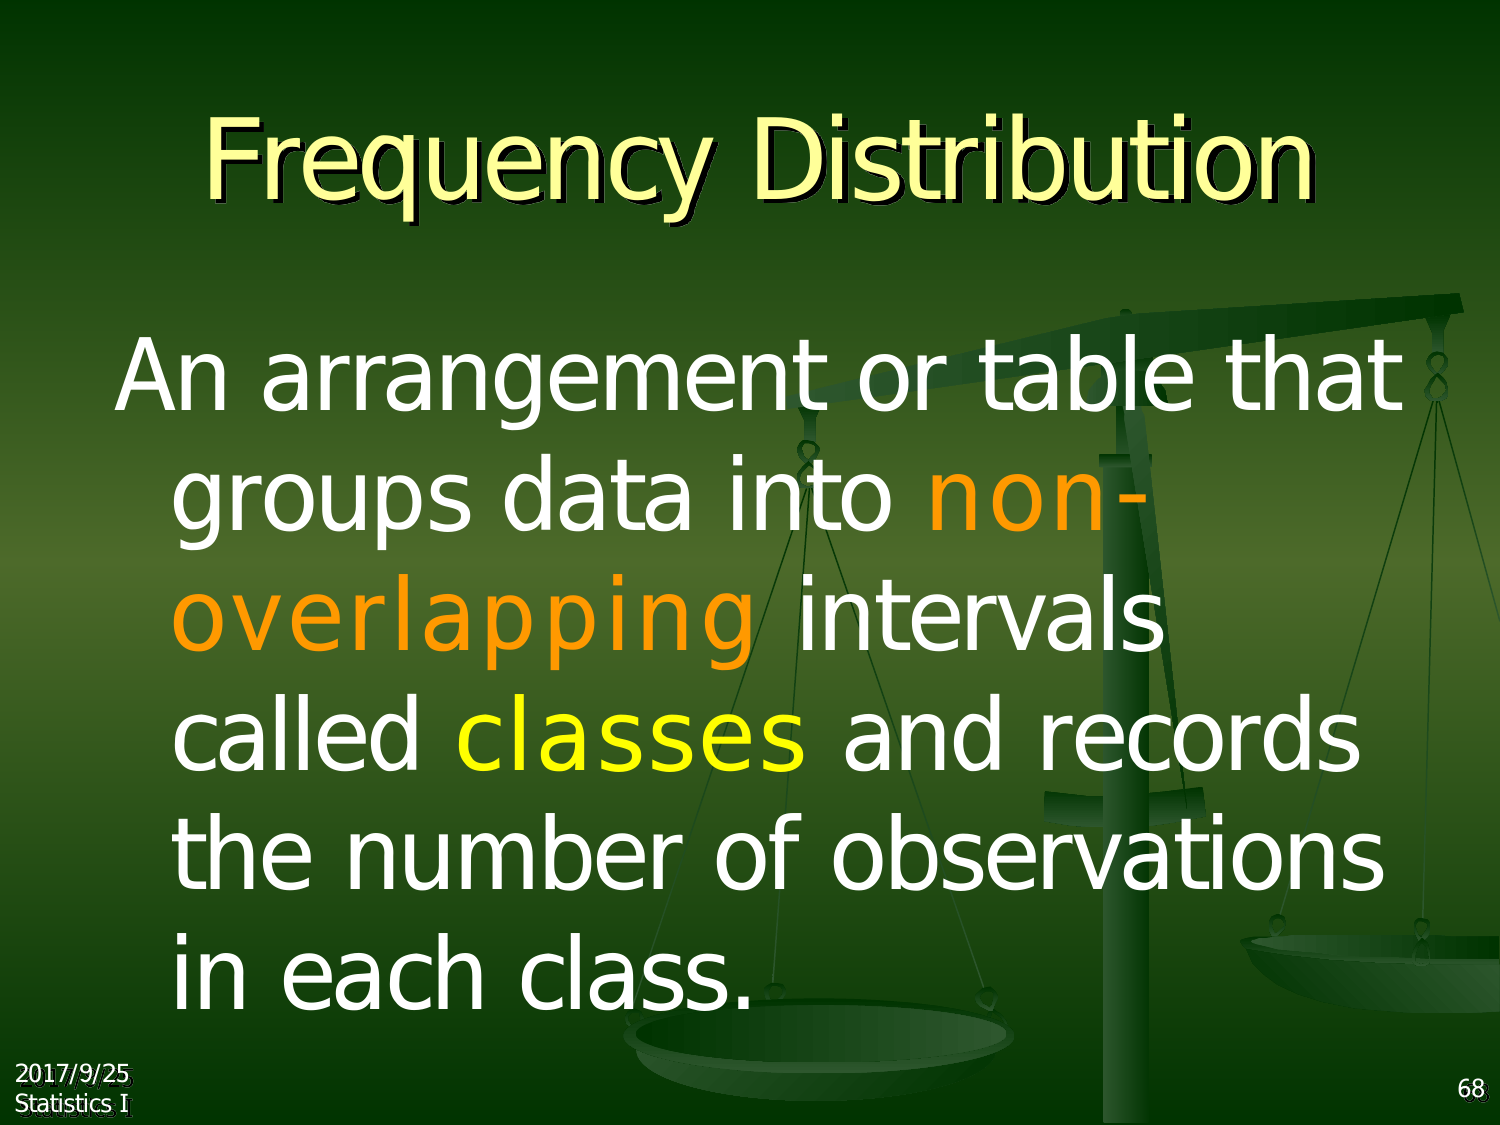

# Frequency Distribution
An arrangement or table that groups data into non-overlapping intervals called classes and records the number of observations in each class.
2017/9/25
Statistics I
68